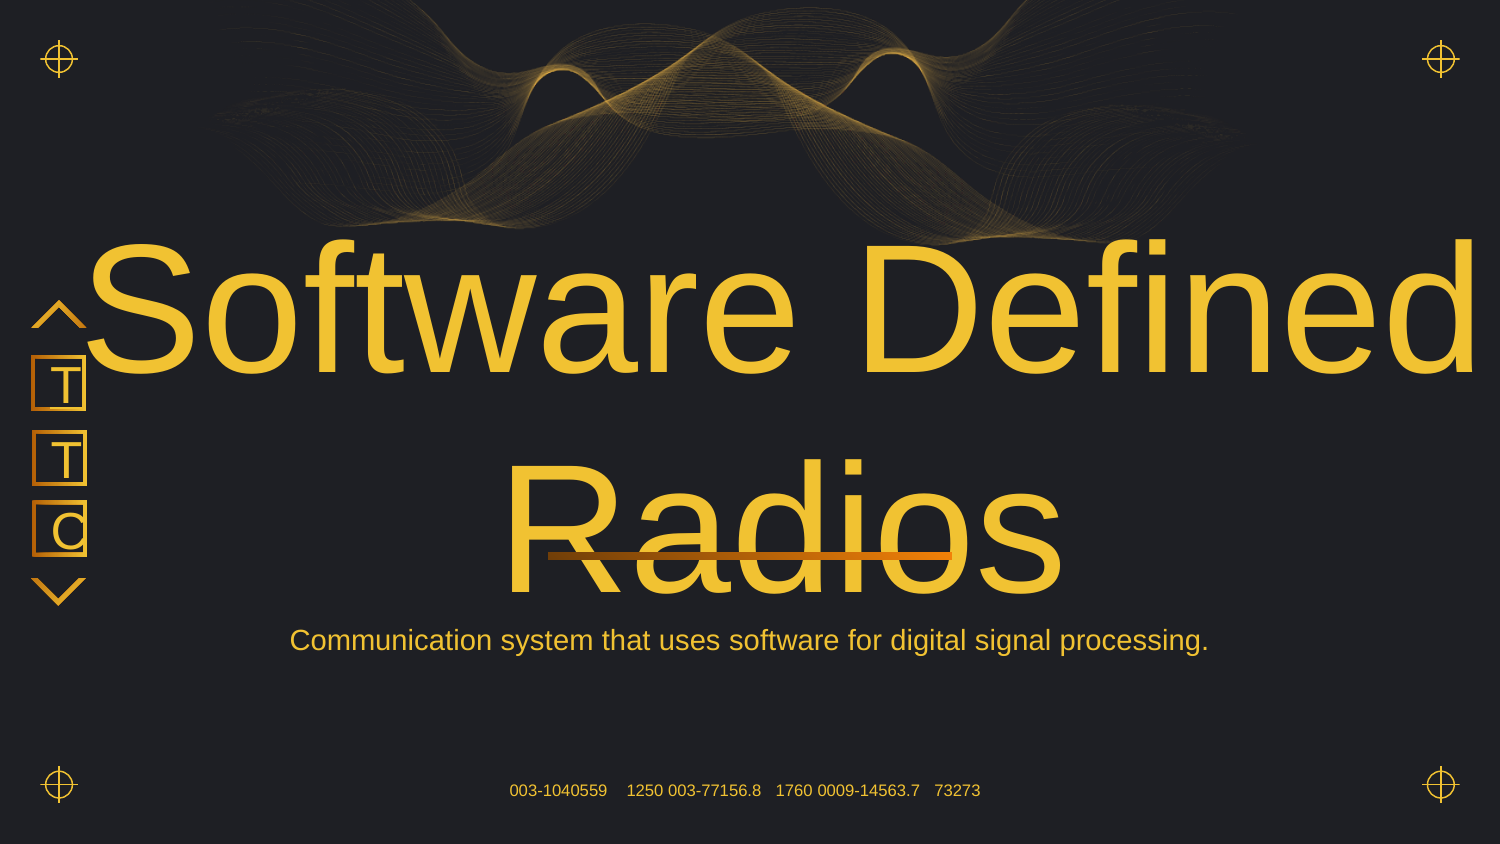

# Software Defined Radios
T
T
C

Communication system that uses software for digital signal processing.